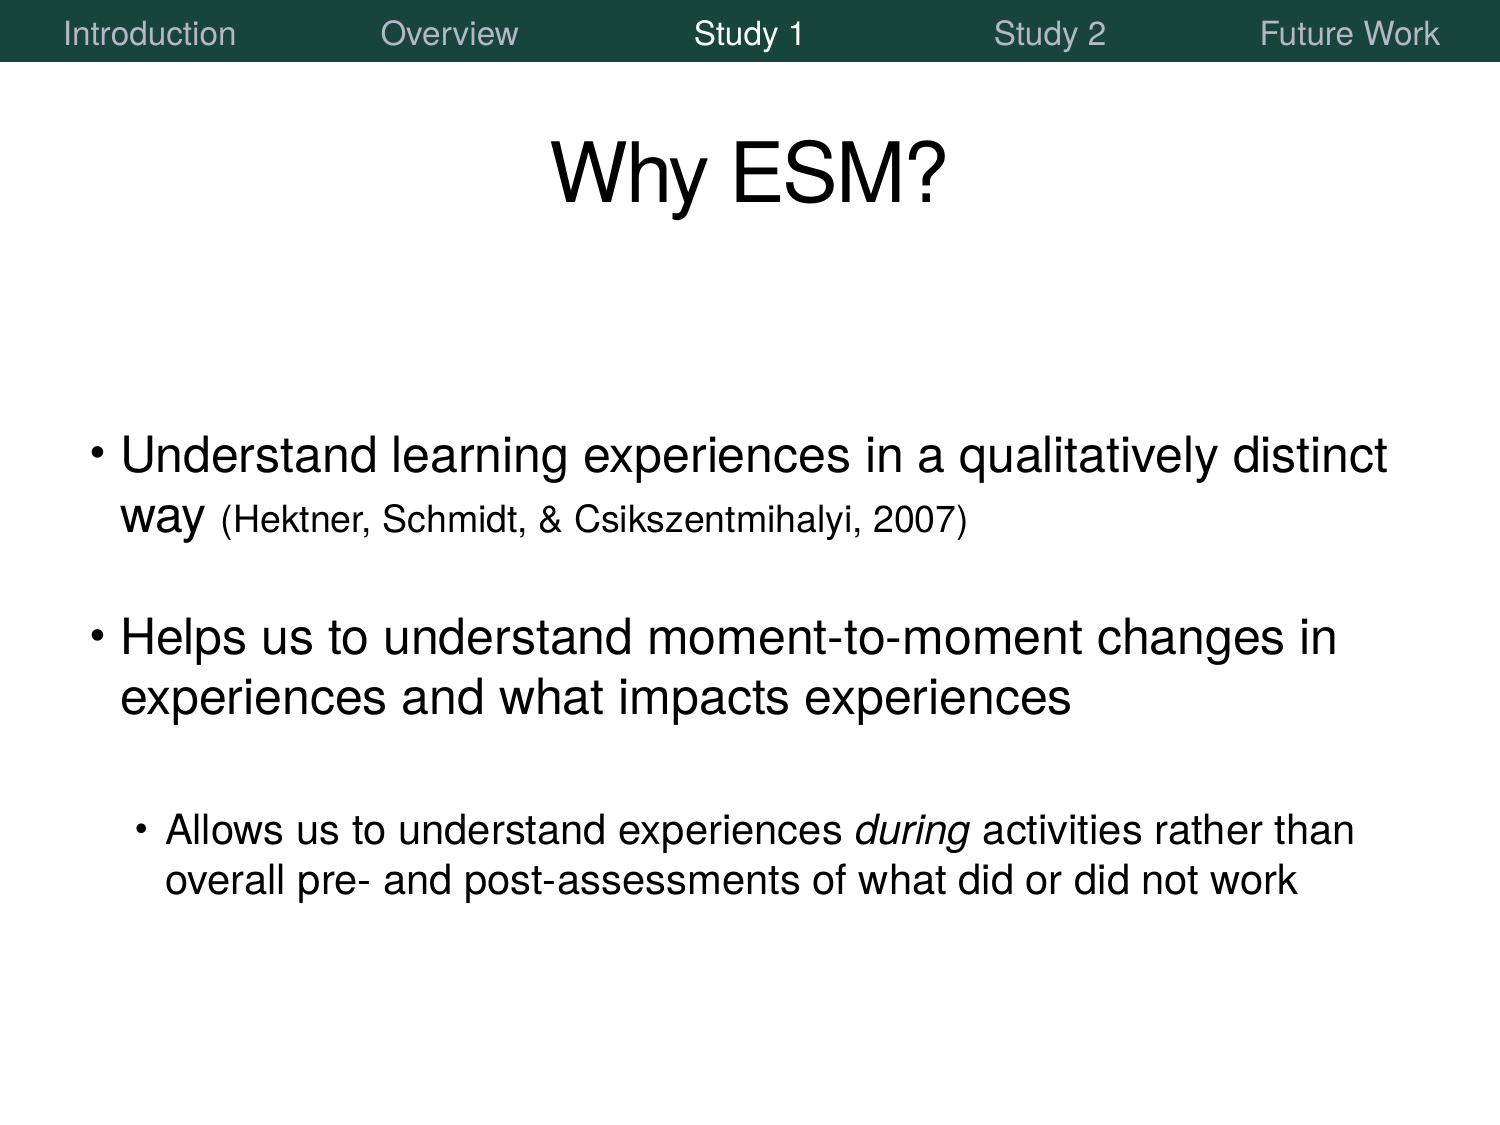

| Introduction | Overview | Study 1 | Study 2 | Future Work |
| --- | --- | --- | --- | --- |
# Why ESM?
Understand learning experiences in a qualitatively distinct way (Hektner, Schmidt, & Csikszentmihalyi, 2007)

Helps us to understand moment-to-moment changes in experiences and what impacts experiences

Allows us to understand experiences during activities rather than overall pre- and post-assessments of what did or did not work